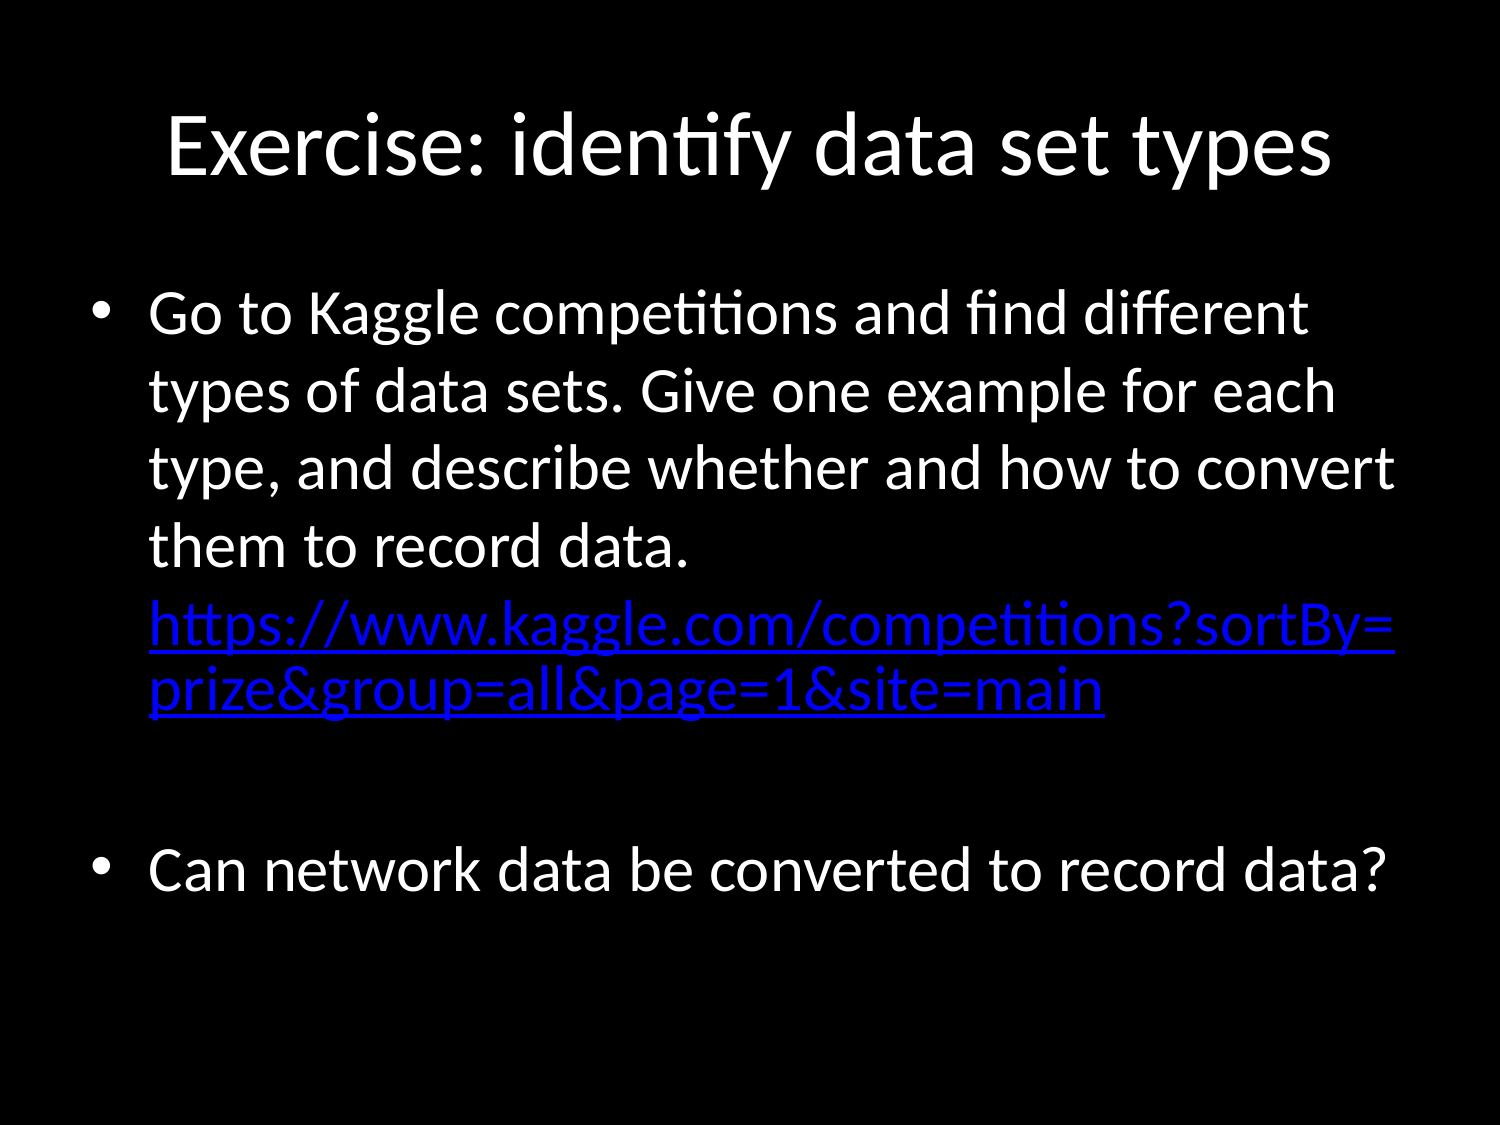

# Exercise: identify data set types
Go to Kaggle competitions and find different types of data sets. Give one example for each type, and describe whether and how to convert them to record data. https://www.kaggle.com/competitions?sortBy=prize&group=all&page=1&site=main

Can network data be converted to record data?